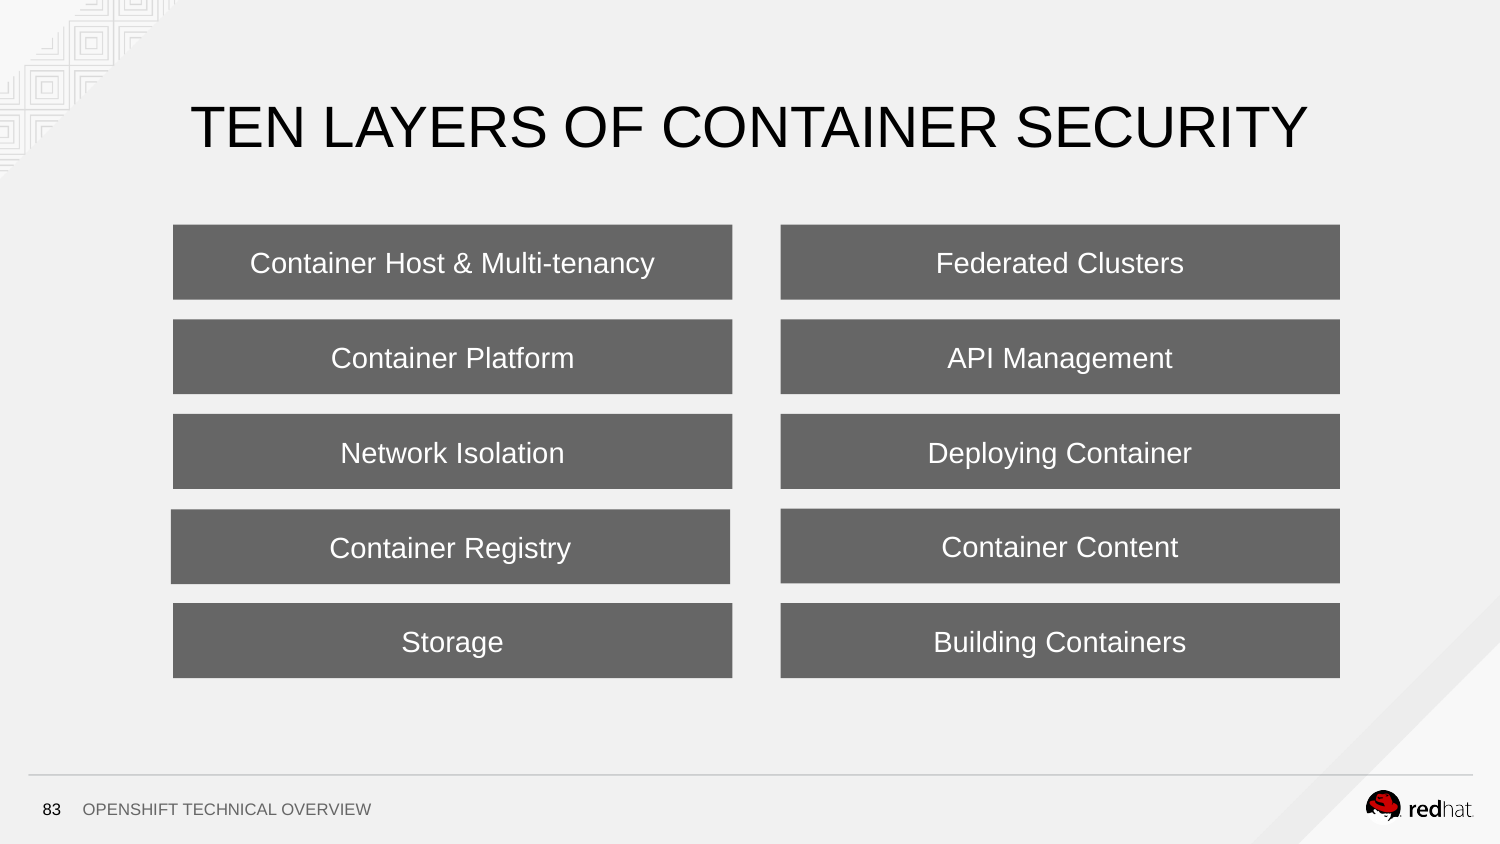

# TEN LAYERS OF CONTAINER SECURITY
Container Host & Multi-tenancy
Federated Clusters
Container Platform
API Management
Network Isolation
Deploying Container
Container Content
Container Registry
Storage
Building Containers
83